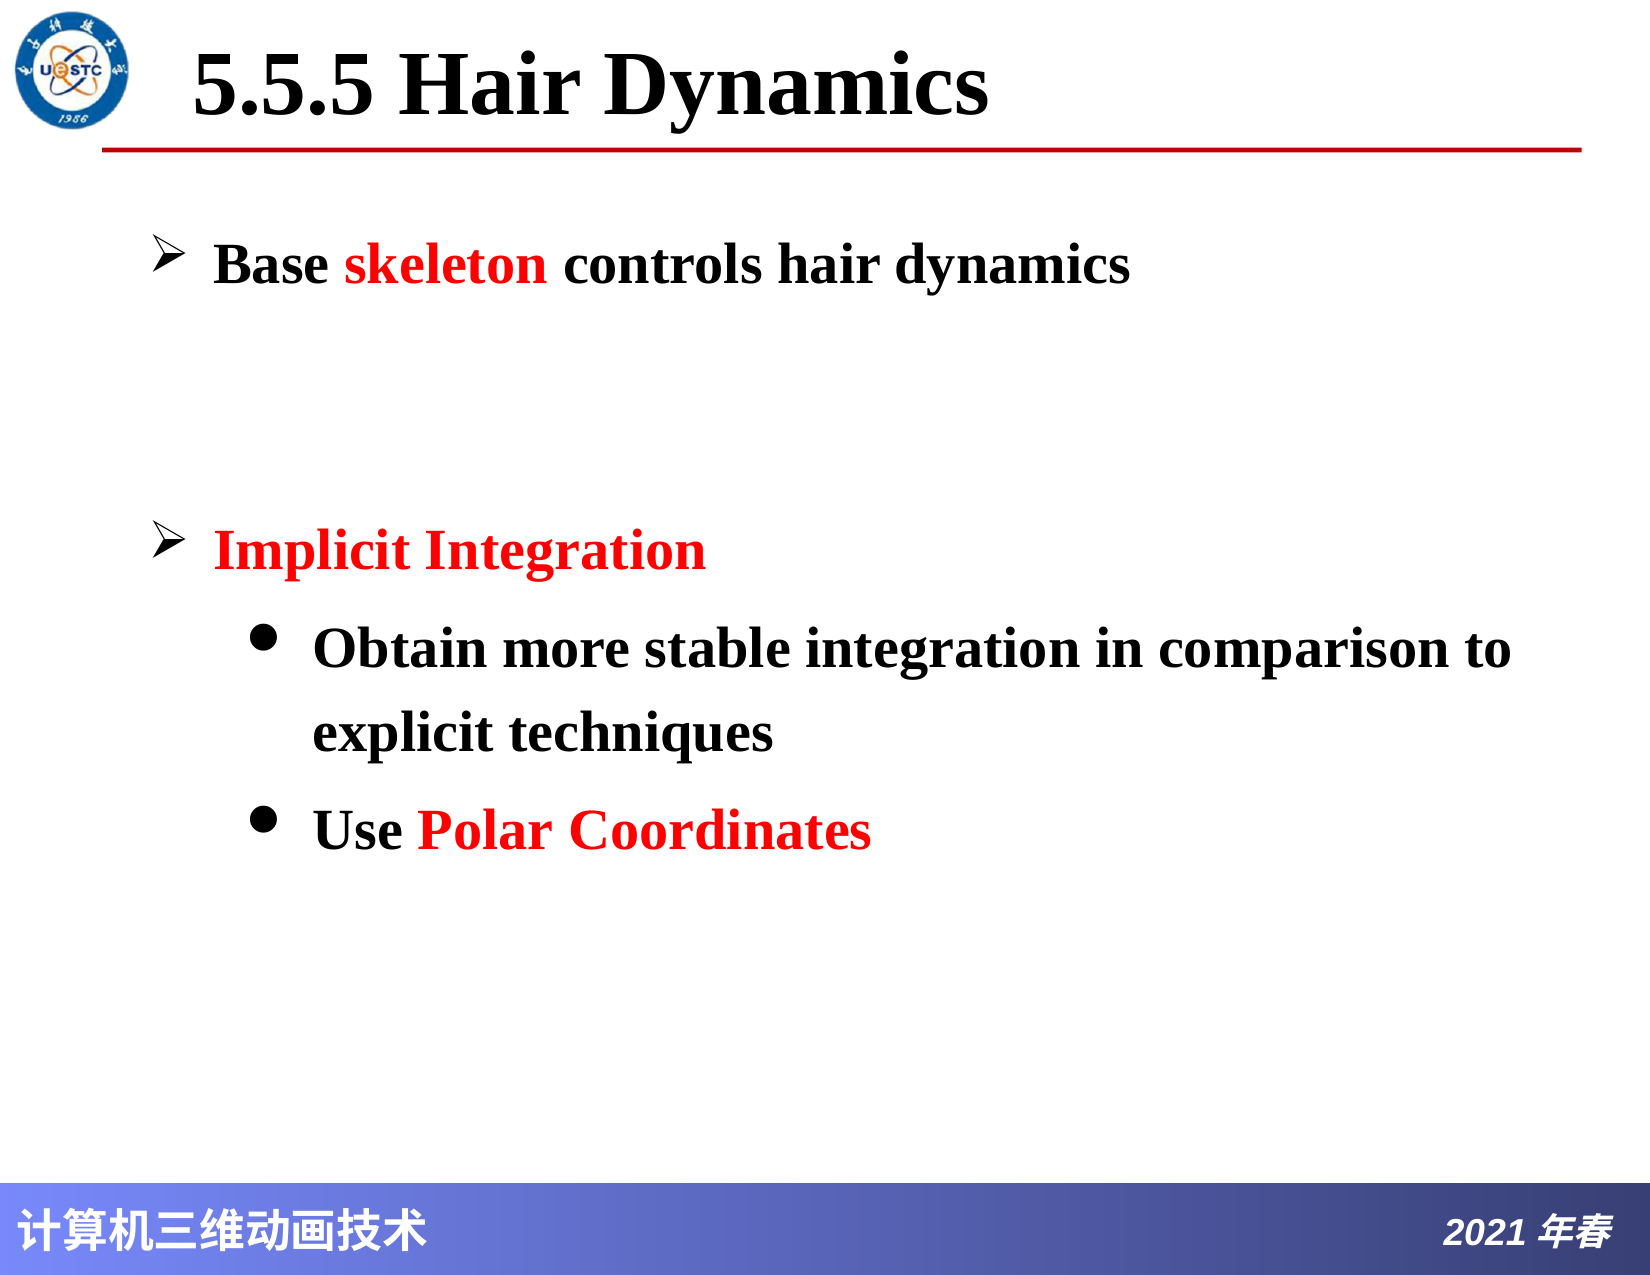

# 5.5.5 Hair Dynamics
Base skeleton controls hair dynamics

Implicit Integration
Obtain more stable integration in comparison to explicit techniques
Use Polar Coordinates